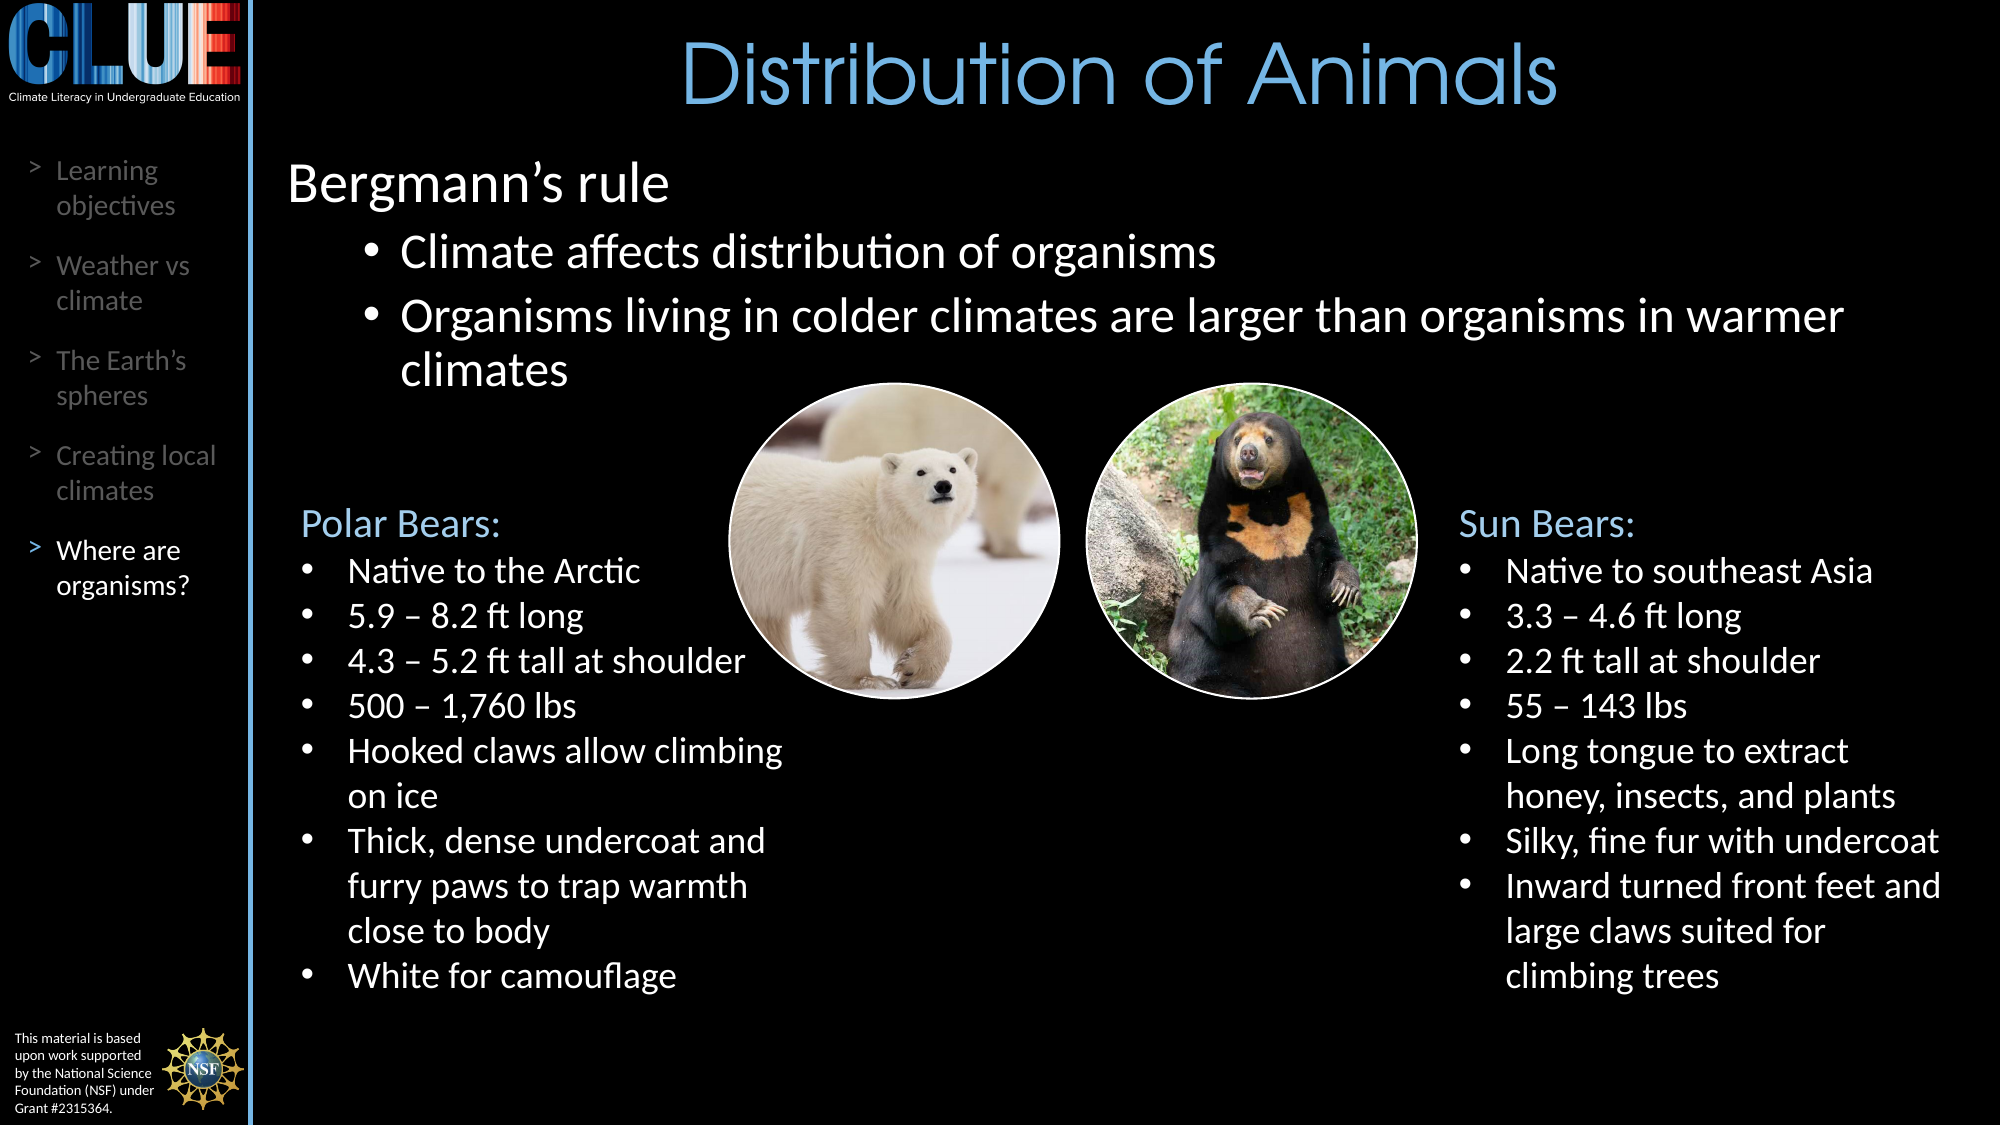

# Distribution of Animals
Learning objectives
Weather vs climate
The Earth’s spheres
Creating local climates
Where are organisms?

Bergmann’s rule
Climate affects distribution of organisms
Organisms living in colder climates are larger than organisms in warmer climates

Polar Bears:
Native to the Arctic
5.9 – 8.2 ft long
4.3 – 5.2 ft tall at shoulder
500 – 1,760 lbs
Hooked claws allow climbing on ice
Thick, dense undercoat and furry paws to trap warmth close to body
White for camouflage

Sun Bears:
Native to southeast Asia
3.3 – 4.6 ft long
2.2 ft tall at shoulder
55 – 143 lbs
Long tongue to extract honey, insects, and plants
Silky, fine fur with undercoat
Inward turned front feet and large claws suited for climbing trees